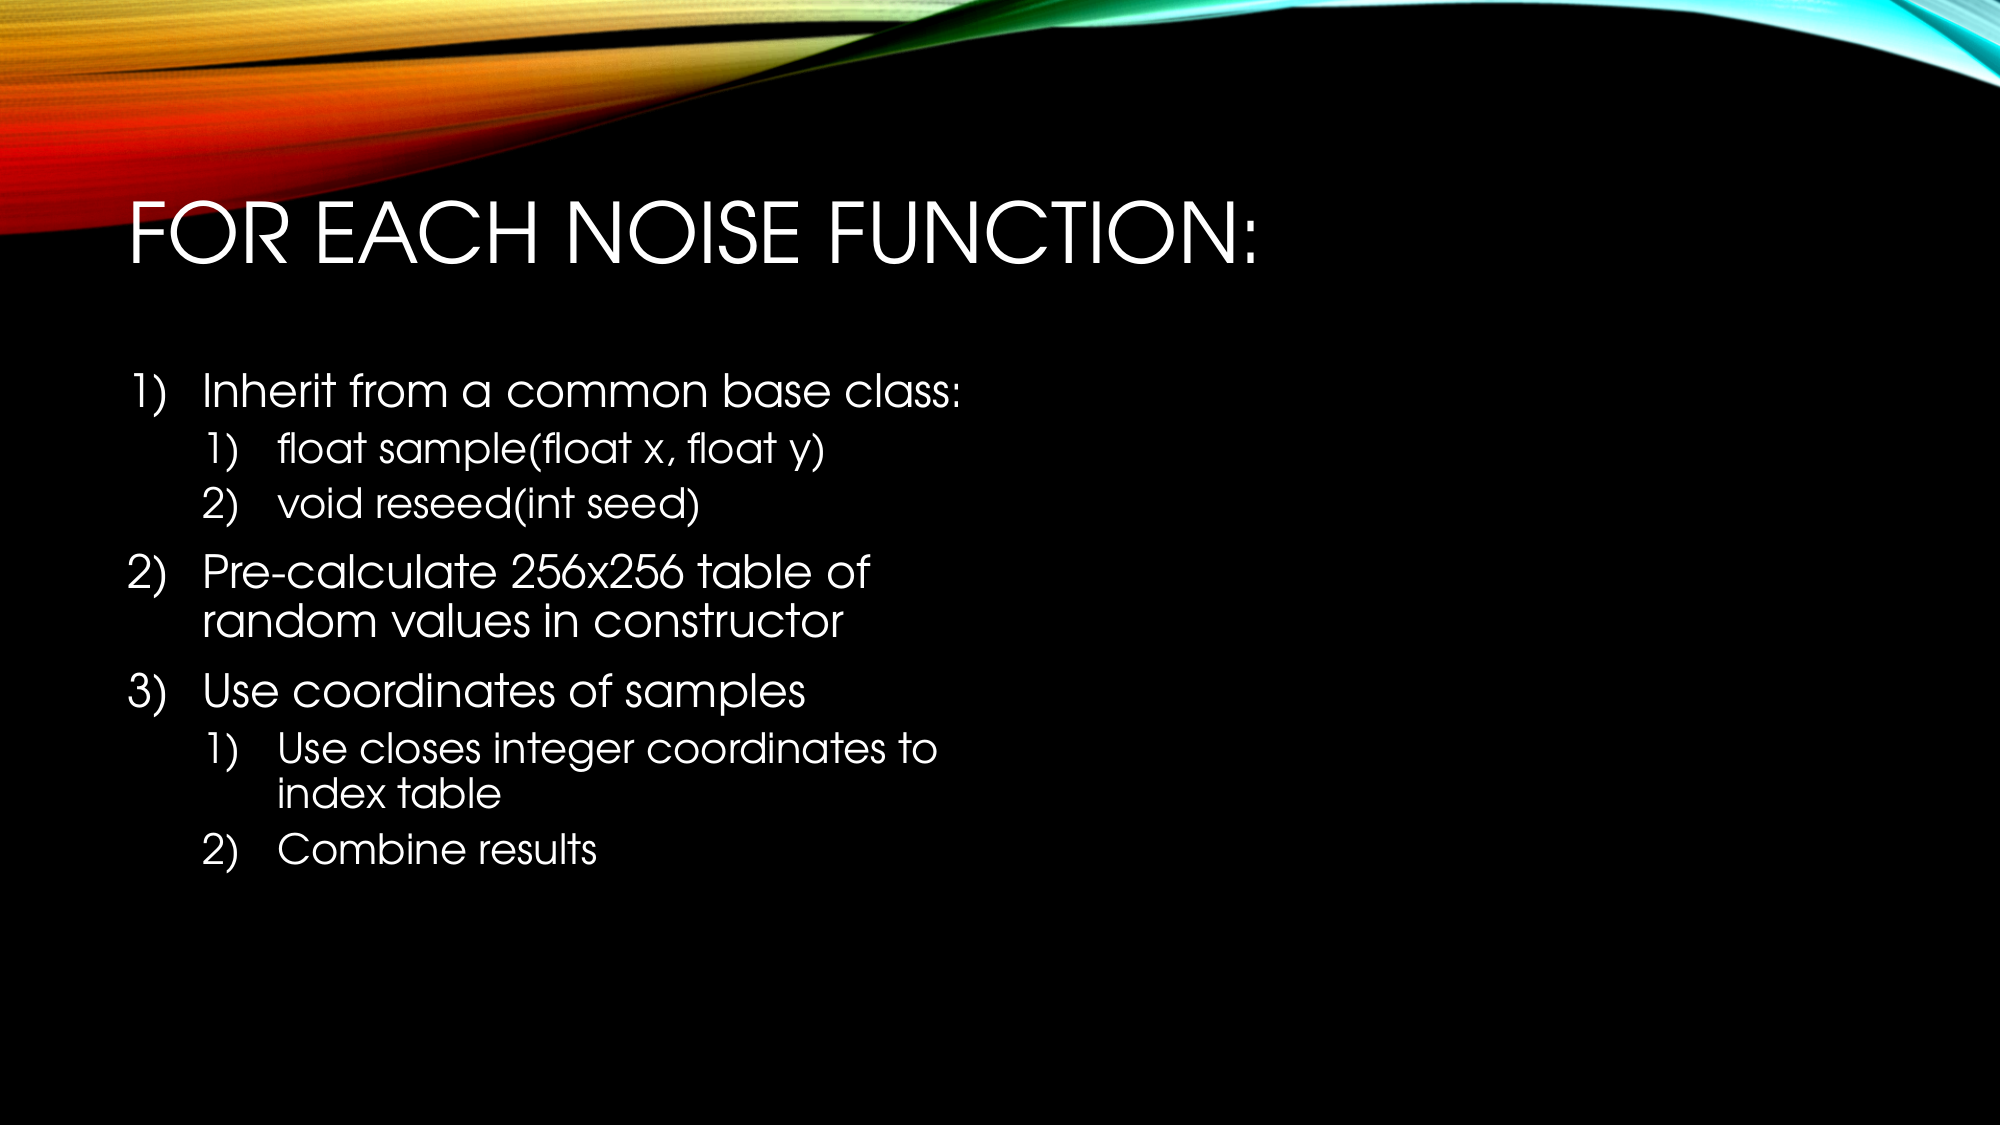

# For each Noise Function:
Inherit from a common base class:
float sample(float x, float y)
void reseed(int seed)
Pre-calculate 256x256 table of random values in constructor
Use coordinates of samples
Use closes integer coordinates to index table
Combine results